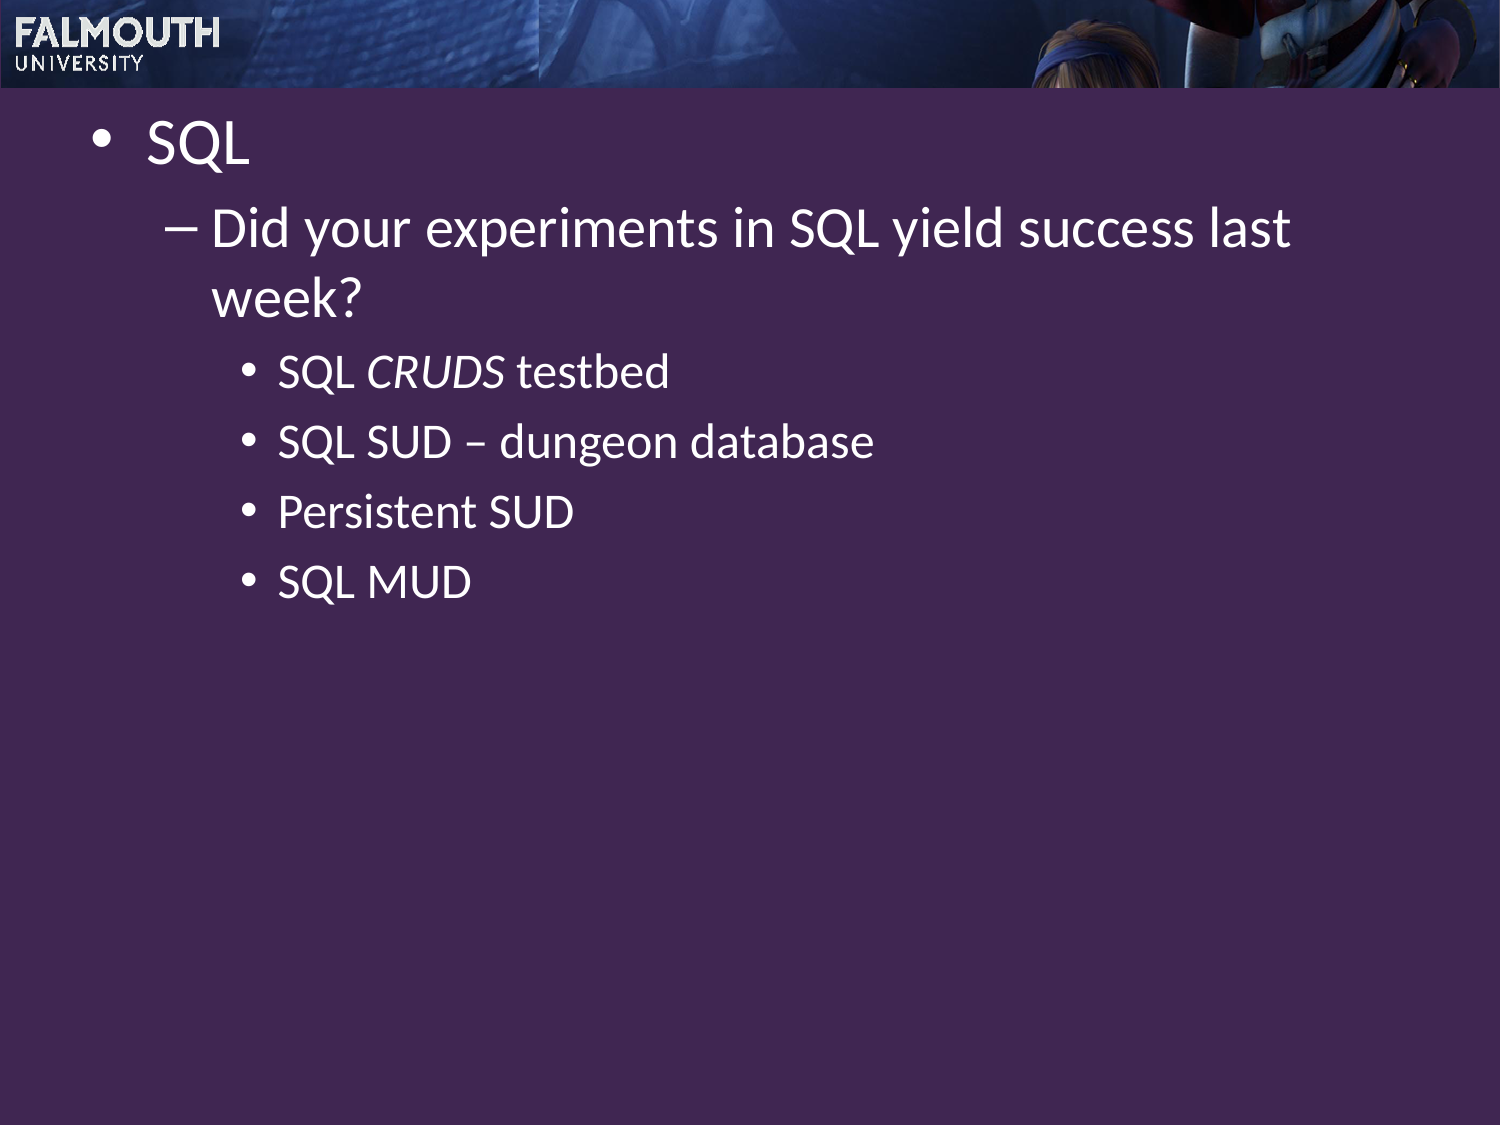

SQL
Did your experiments in SQL yield success last week?
SQL CRUDS testbed
SQL SUD – dungeon database
Persistent SUD
SQL MUD